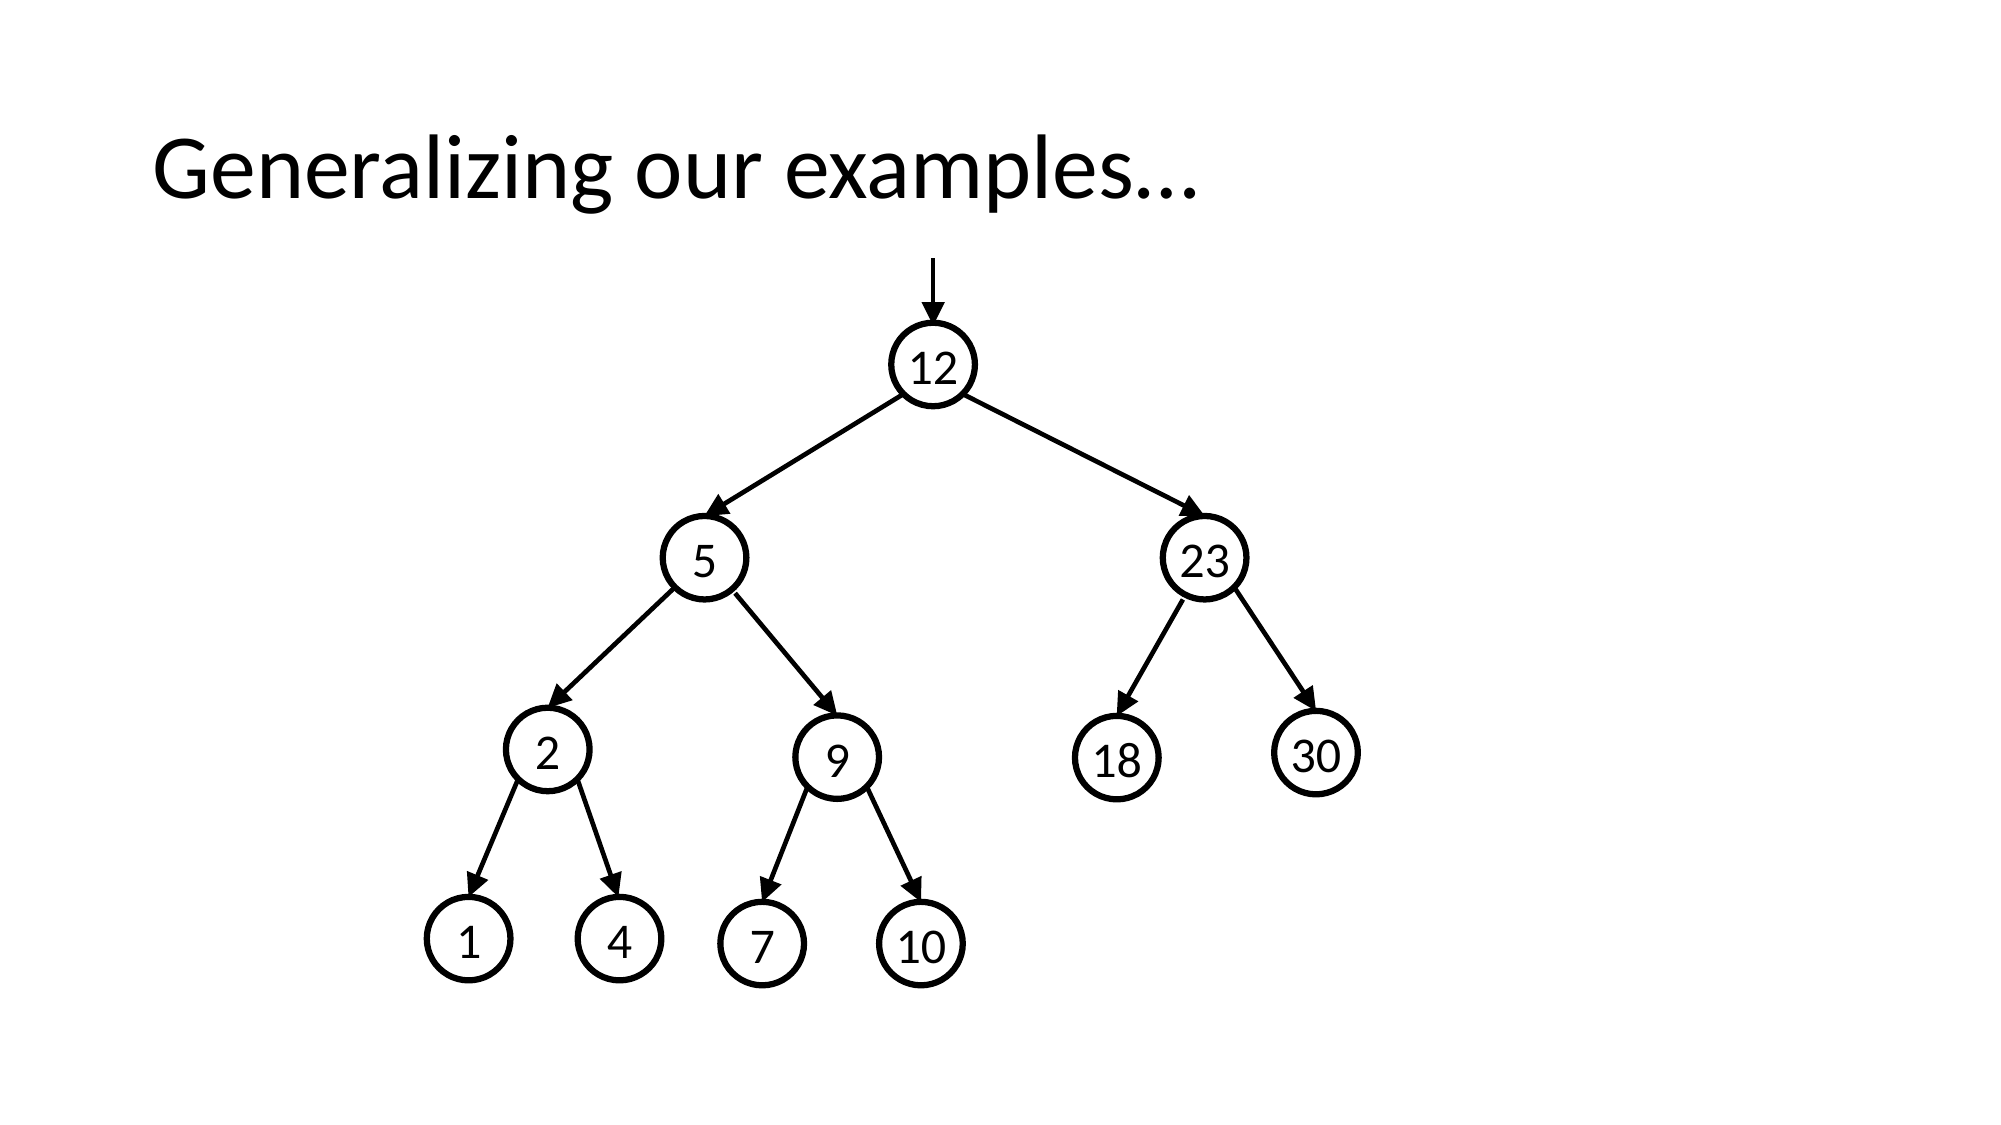

# Generalizing our examples…
12
5
23
2
30
9
18
1
4
7
10